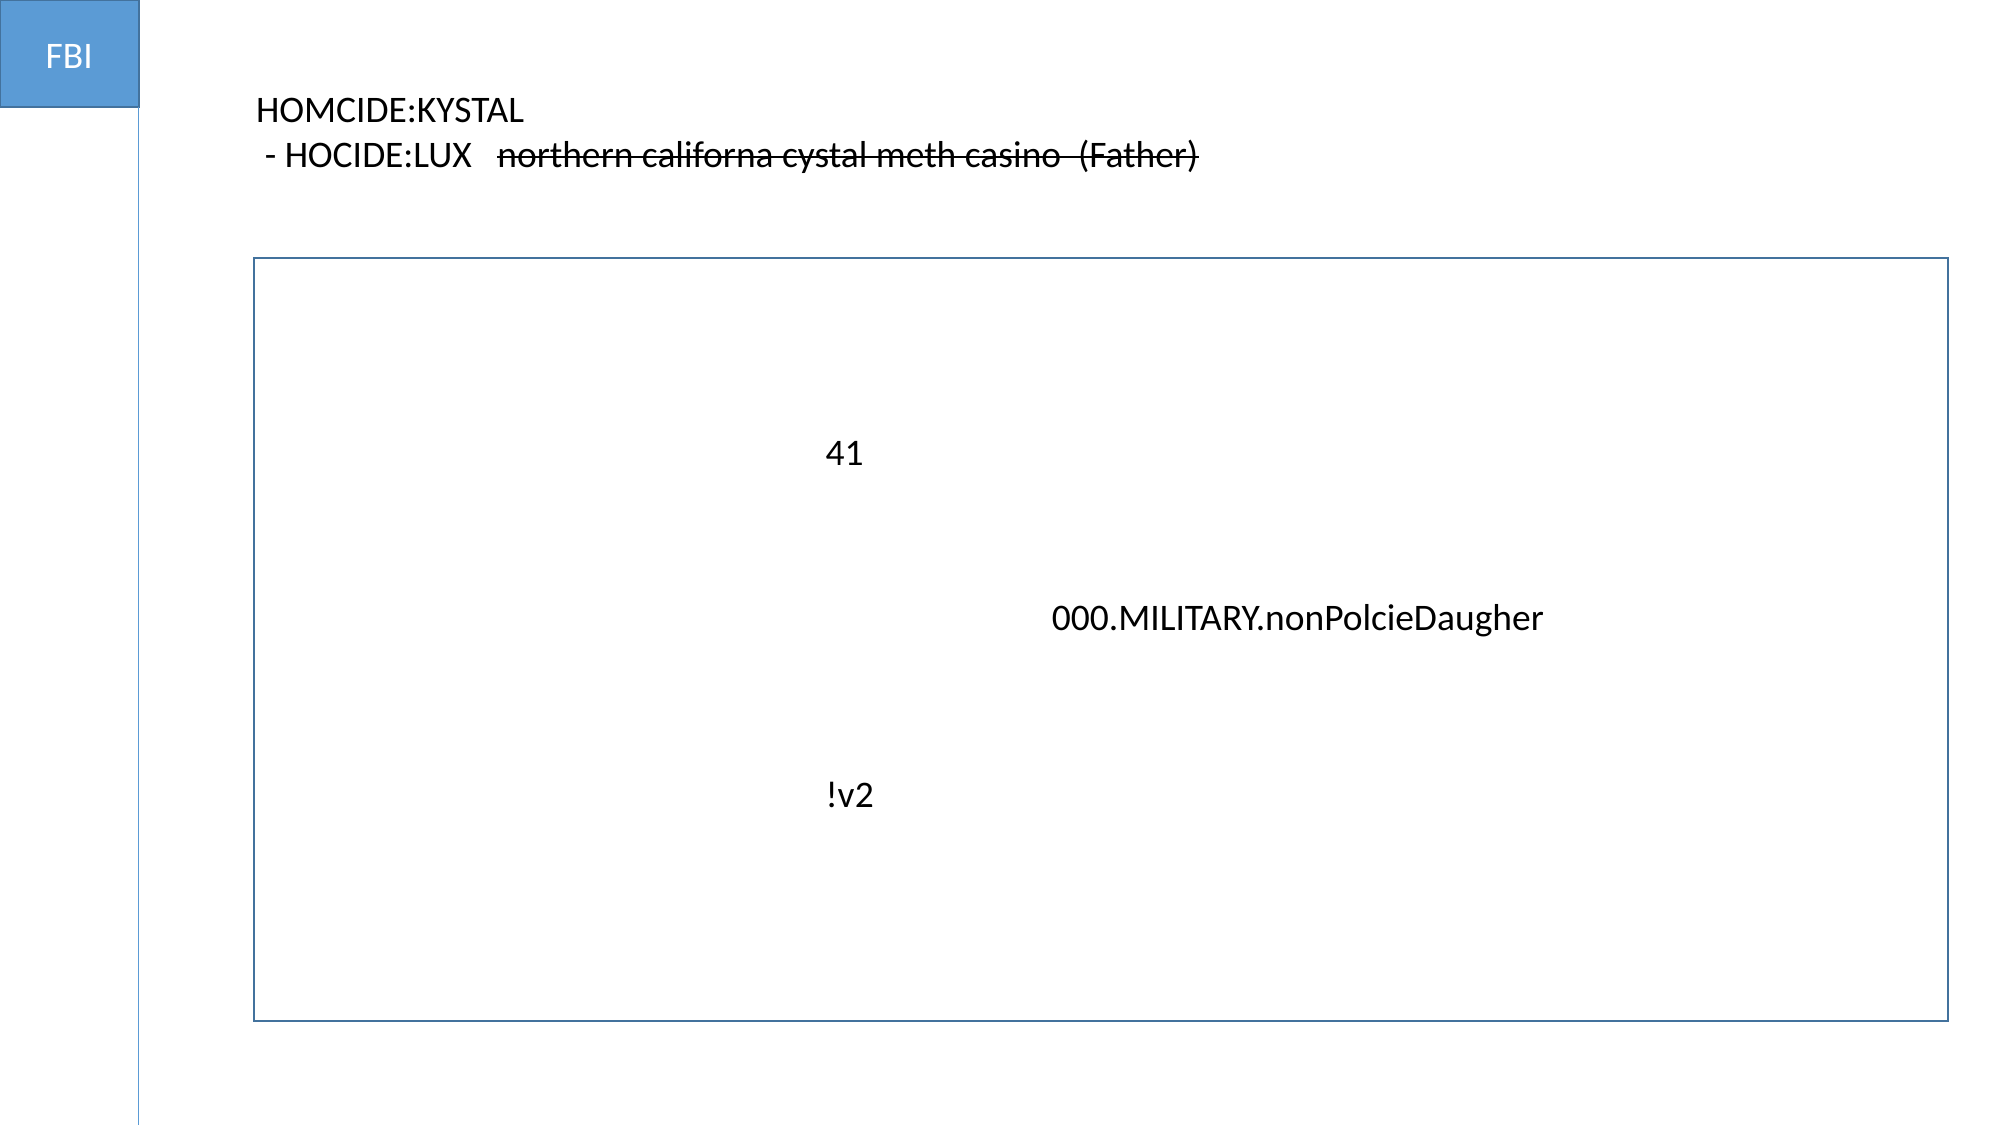

FBI
HOMCIDE:KYSTAL
 - HOCIDE:LUX   northern californa cystal meth casino  (Father)

41
000.MILITARY.nonPolcieDaugher
!v2